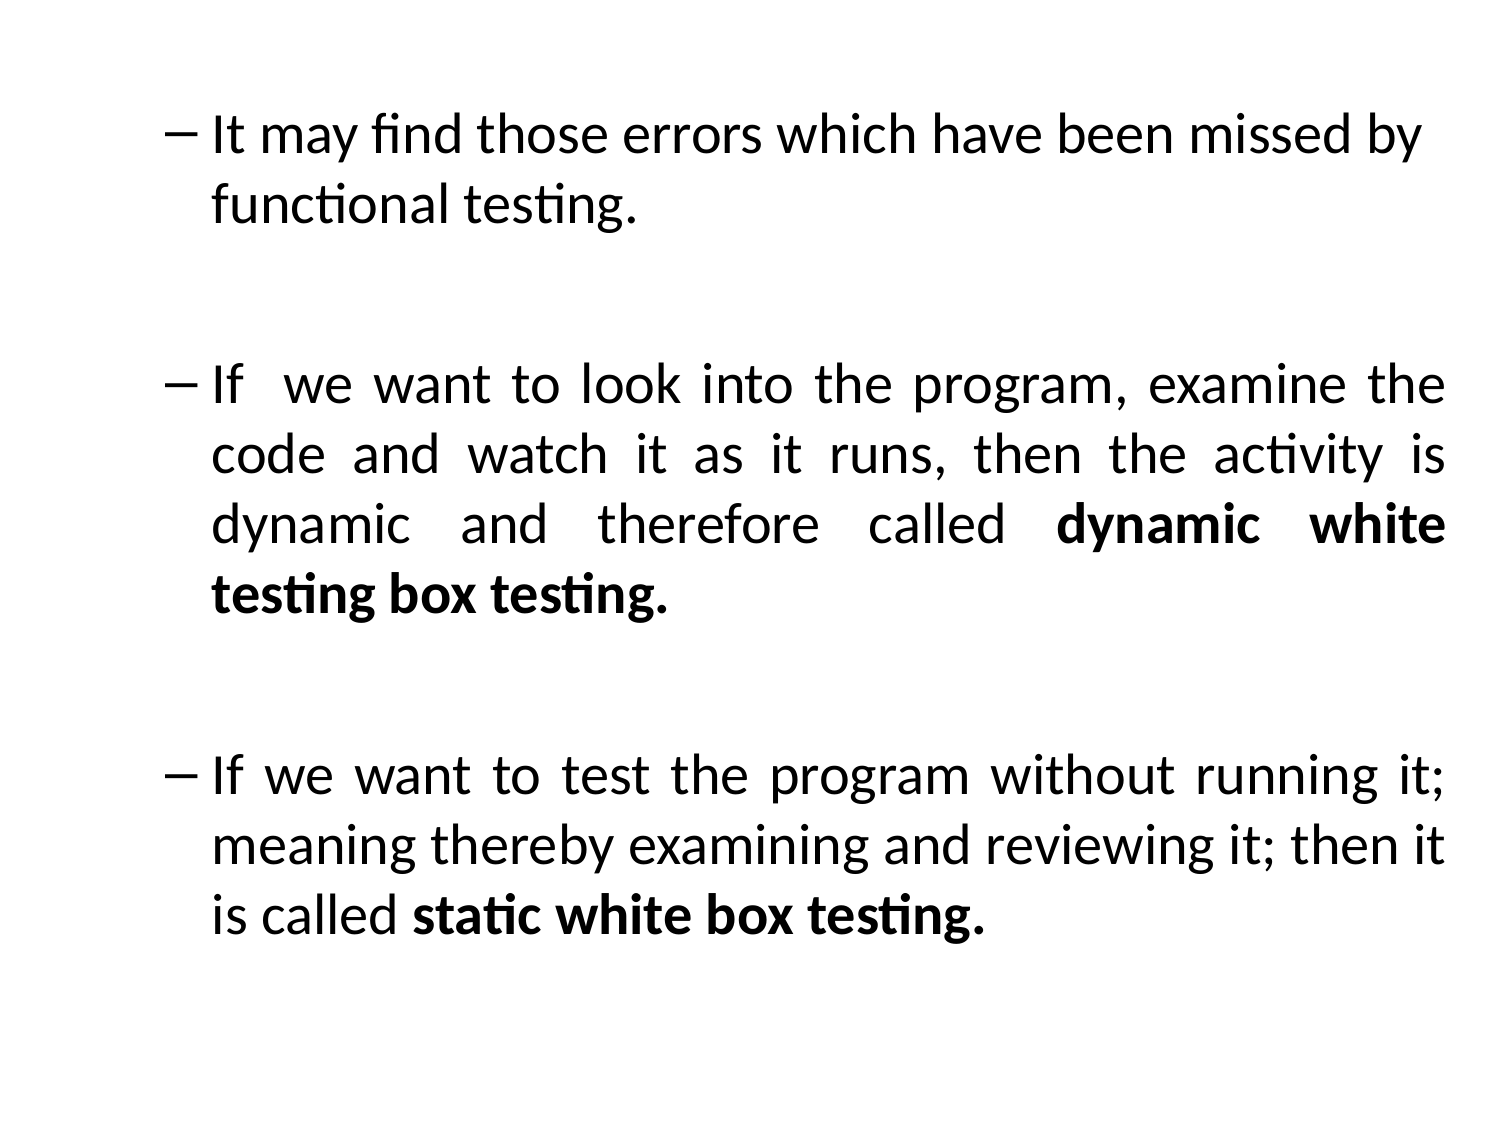

It may find those errors which have been missed by functional testing.

If  we want to look into the program, examine the code and watch it as it runs, then the activity is dynamic and therefore called dynamic white testing box testing.

If we want to test the program without running it; meaning thereby examining and reviewing it; then it is called static white box testing.